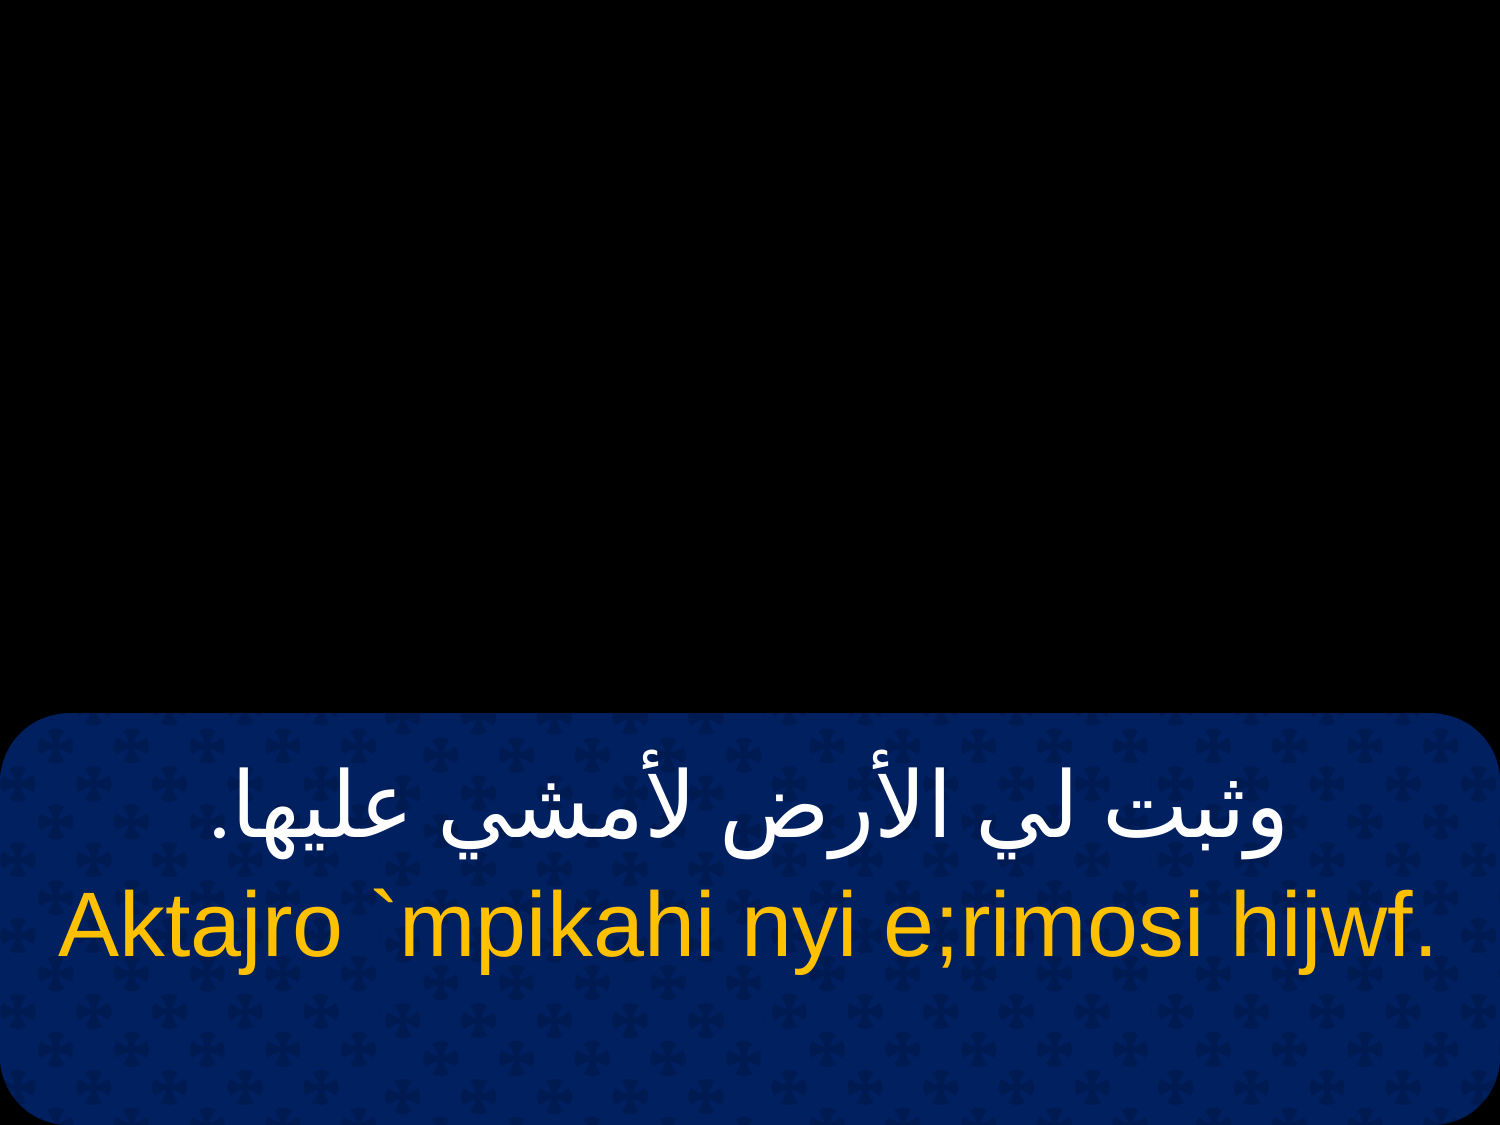

# وثبت لي الأرض لأمشي عليها.
Aktajro `mpikahi nyi e;rimosi hijwf.